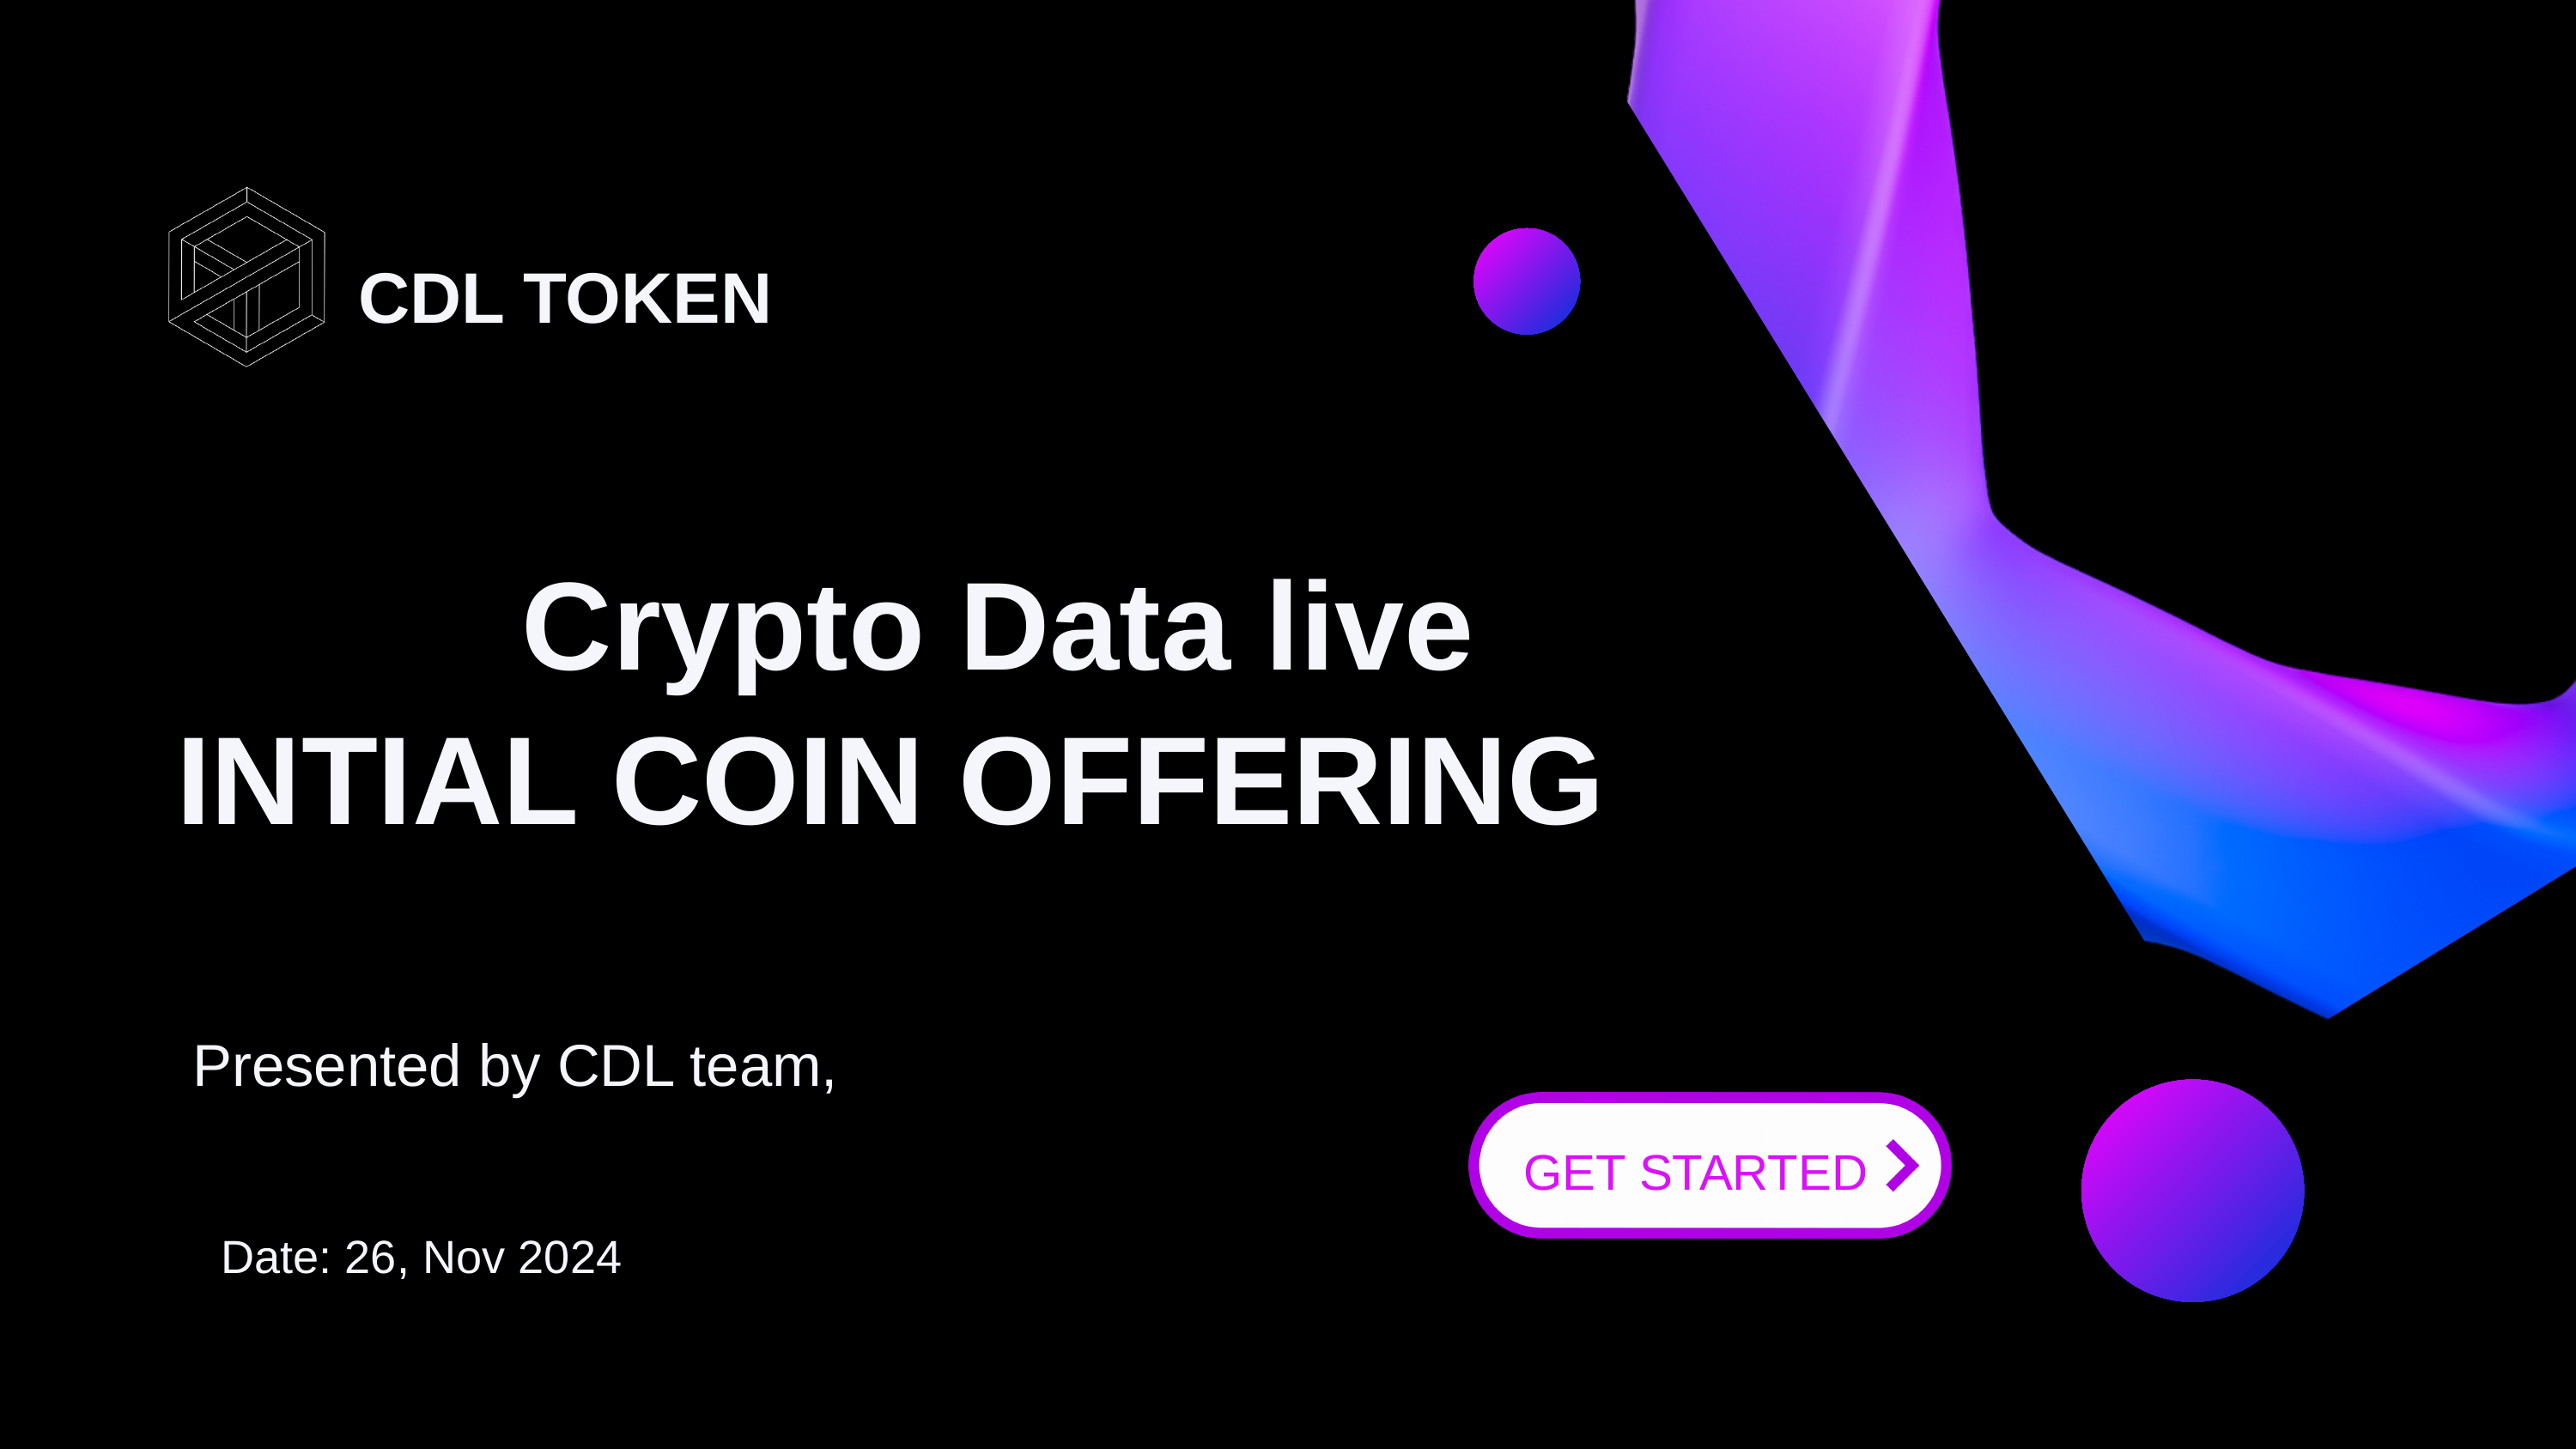

CDL TOKEN
Crypto Data live
INTIAL COIN OFFERING
Presented by CDL team,

GET STARTED
Date: 26, Nov 2024